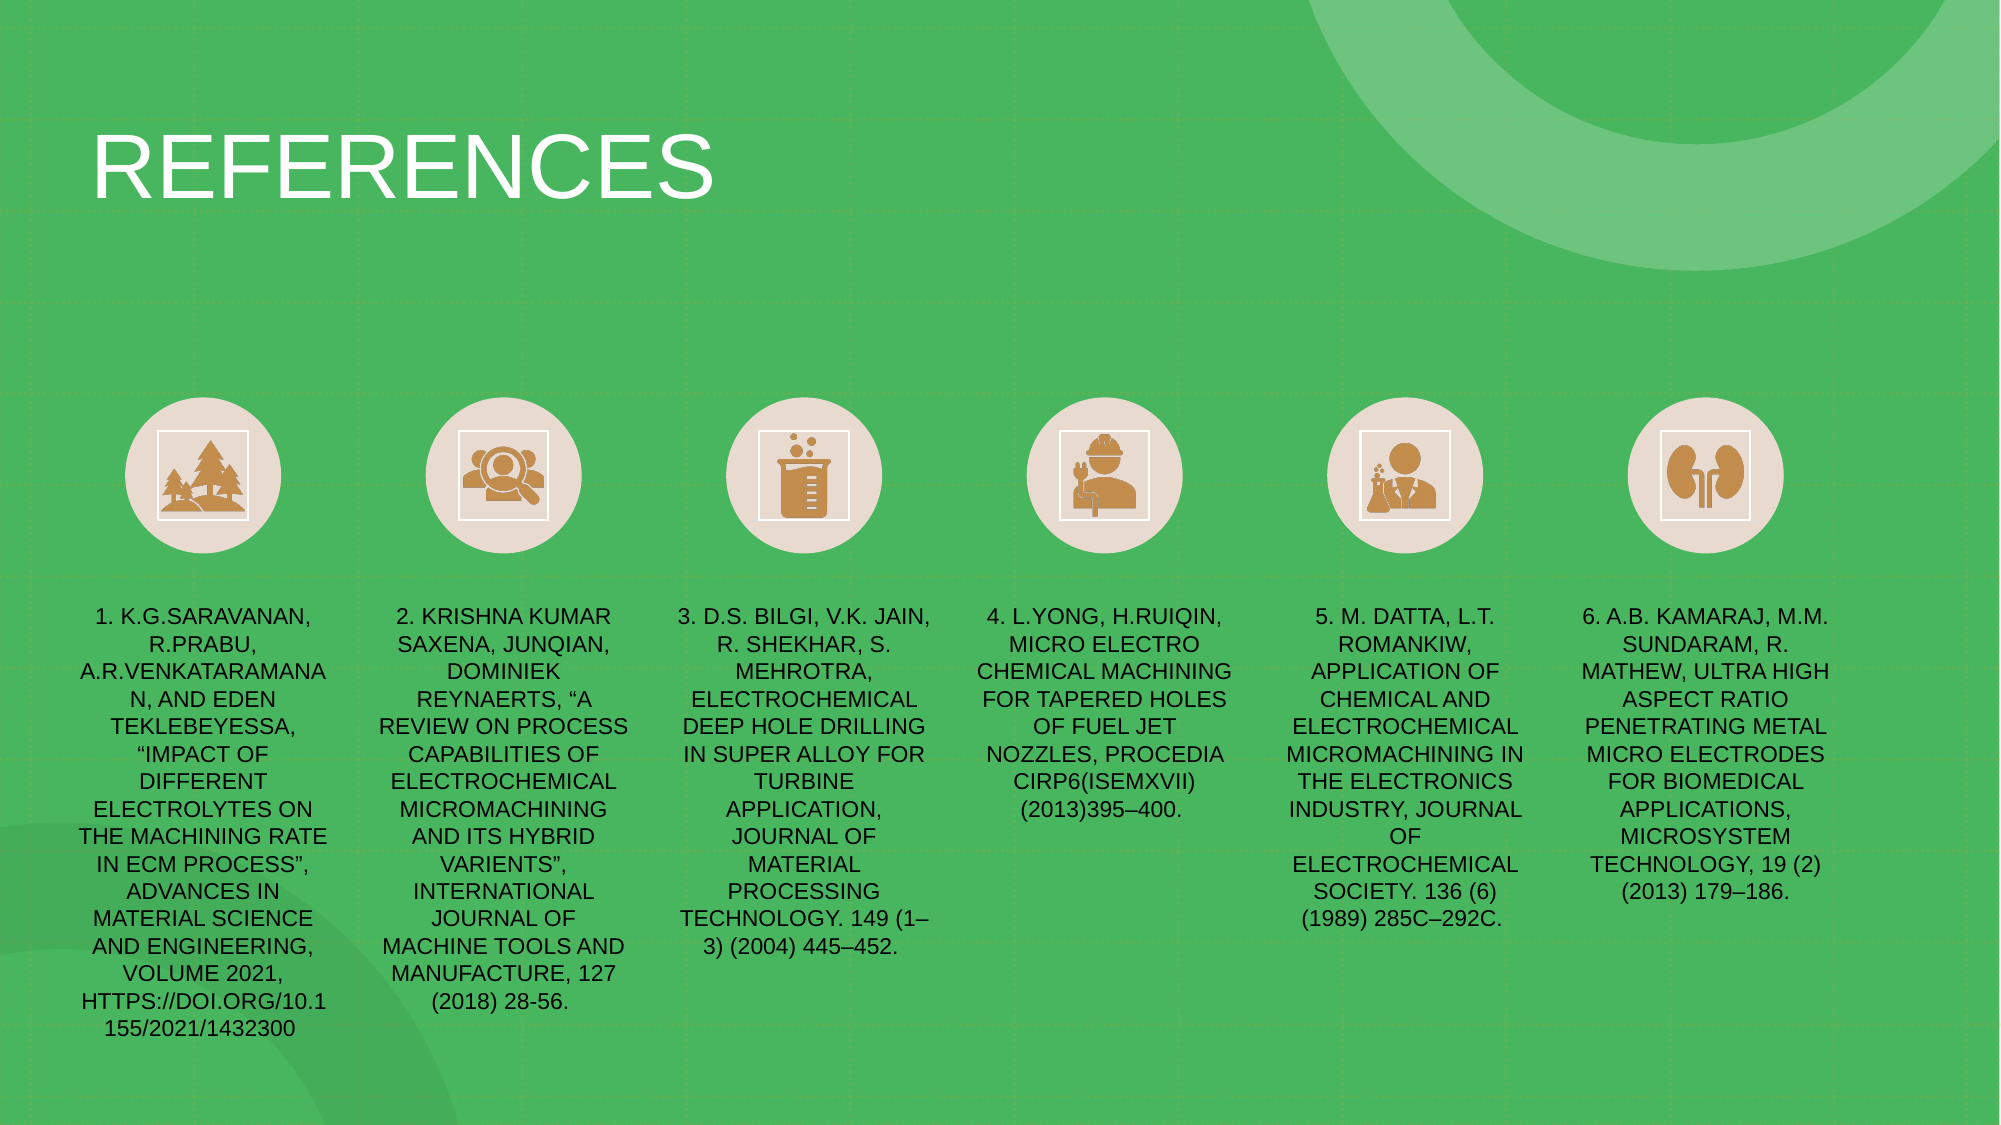

# REFERENCES
1. K.G.Saravanan, R.Prabu, A.R.Venkataramanan, and Eden TekleBeyessa, “Impact of different electrolytes on the machining rate in ECM process”, Advances in Material science and Engineering, Volume 2021, https://doi.org/10.1155/2021/1432300
2. Krishna Kumar saxena, JunQian, Dominiek Reynaerts, “A review on process capabilities of electrochemical micromachining and its hybrid Varients”, International Journal of Machine tools and Manufacture, 127 (2018) 28-56.
3. D.S. Bilgi, V.K. Jain, R. Shekhar, S. Mehrotra, Electrochemical deep hole drilling in super alloy for turbine application, Journal of Material Processing Technology. 149 (1–3) (2004) 445–452.
4. L.Yong, H.Ruiqin, Micro electro chemical machining for tapered holes of fuel jet nozzles, Procedia CIRP6(ISEMXVII) (2013)395–400.
5. M. Datta, L.T. Romankiw, Application of chemical and electrochemical micromachining in the electronics industry, Journal of Electrochemical Society. 136 (6) (1989) 285C–292C.
6. A.B. Kamaraj, M.M. Sundaram, R. Mathew, Ultra high aspect ratio penetrating metal micro electrodes for biomedical applications, Microsystem Technology, 19 (2) (2013) 179–186.